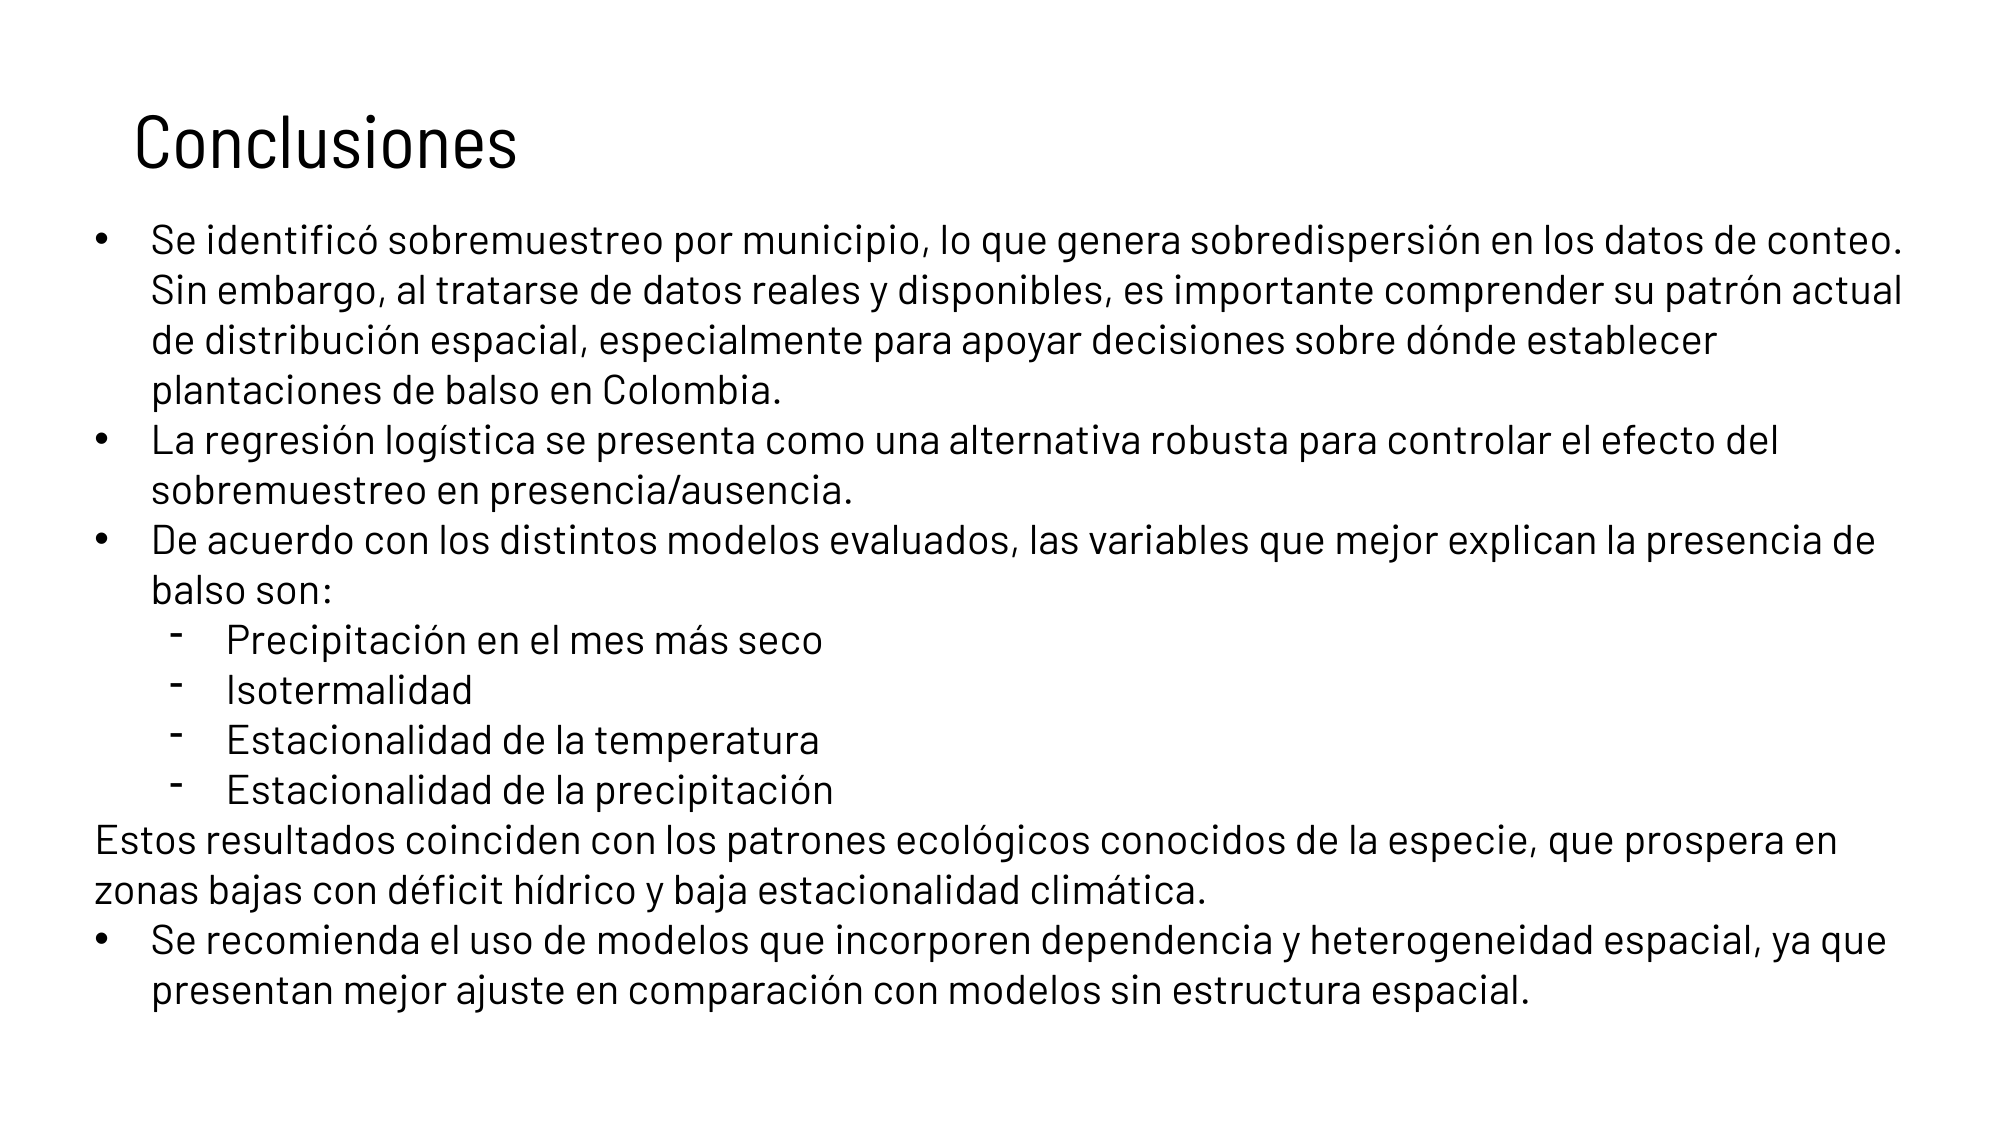

Conclusiones
Se identificó sobremuestreo por municipio, lo que genera sobredispersión en los datos de conteo. Sin embargo, al tratarse de datos reales y disponibles, es importante comprender su patrón actual de distribución espacial, especialmente para apoyar decisiones sobre dónde establecer plantaciones de balso en Colombia.
La regresión logística se presenta como una alternativa robusta para controlar el efecto del sobremuestreo en presencia/ausencia.
De acuerdo con los distintos modelos evaluados, las variables que mejor explican la presencia de balso son:
Precipitación en el mes más seco
Isotermalidad
Estacionalidad de la temperatura
Estacionalidad de la precipitación
Estos resultados coinciden con los patrones ecológicos conocidos de la especie, que prospera en zonas bajas con déficit hídrico y baja estacionalidad climática.
Se recomienda el uso de modelos que incorporen dependencia y heterogeneidad espacial, ya que presentan mejor ajuste en comparación con modelos sin estructura espacial.